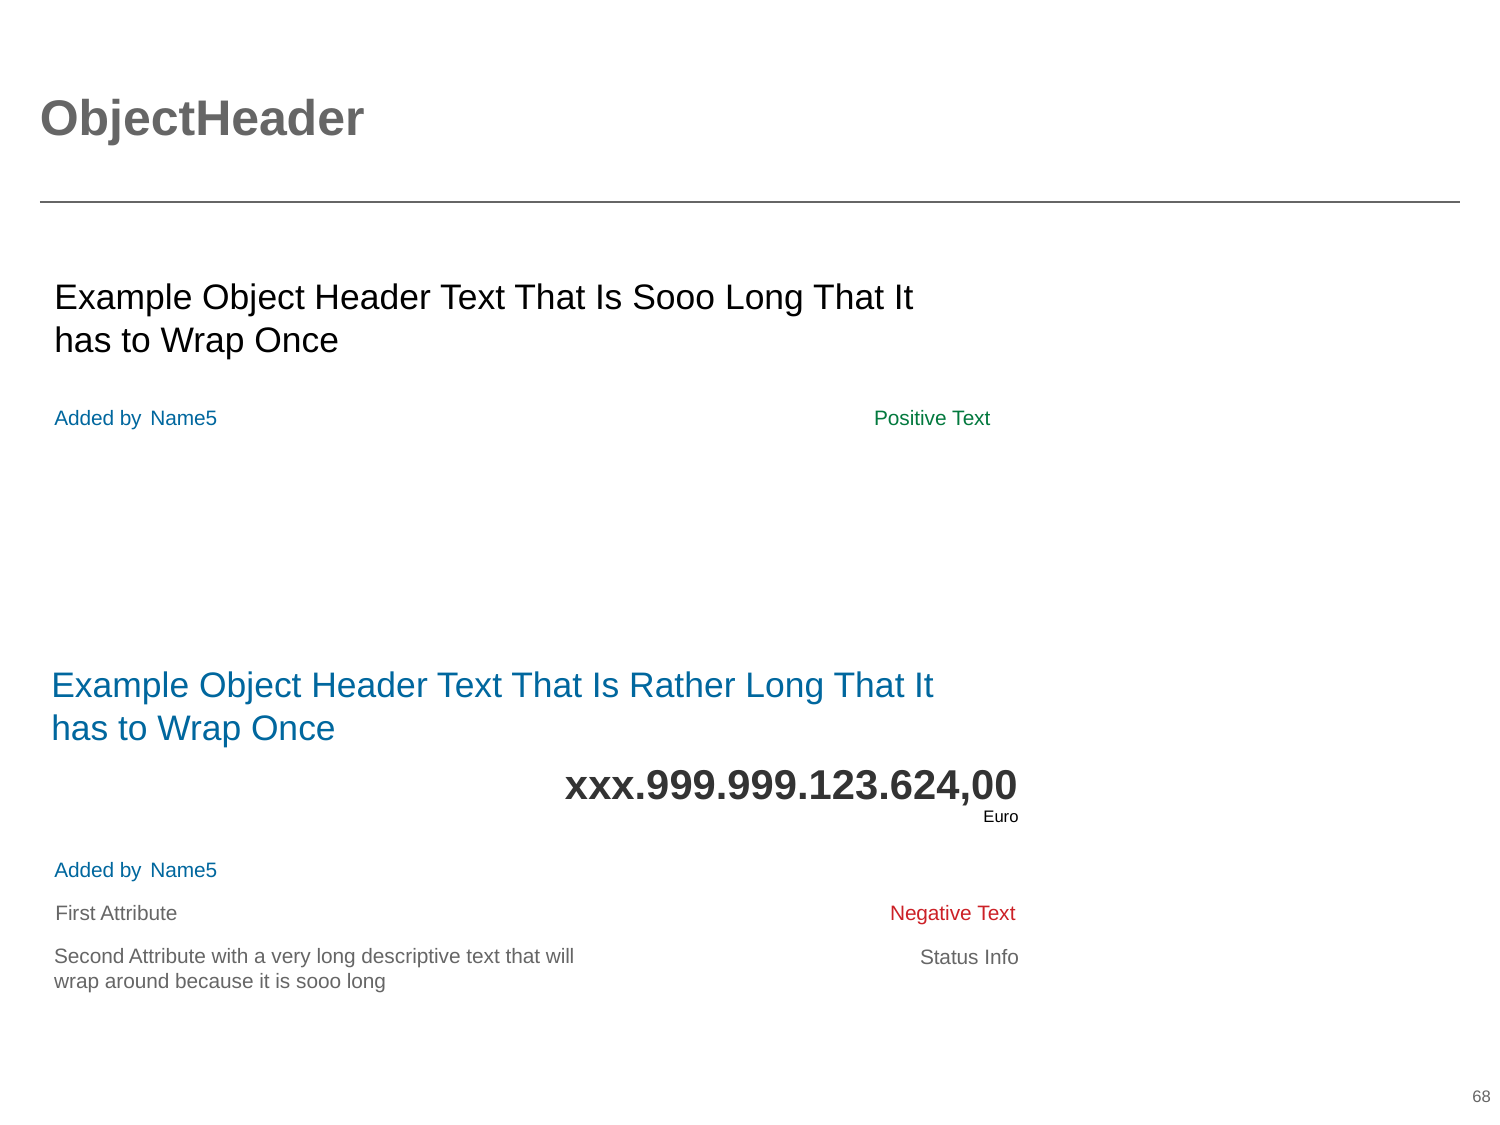

# ObjectHeader

Example Object Header Text That Is Sooo Long That It has to Wrap Once
Added by
Name5
Positive Text

Example Object Header Text That Is Rather Long That It has to Wrap Once
xxx.999.999.123.624,00
Euro
Added by
Name5
First Attribute
Negative Text
Second Attribute with a very long descriptive text that will wrap around because it is sooo long
Status Info